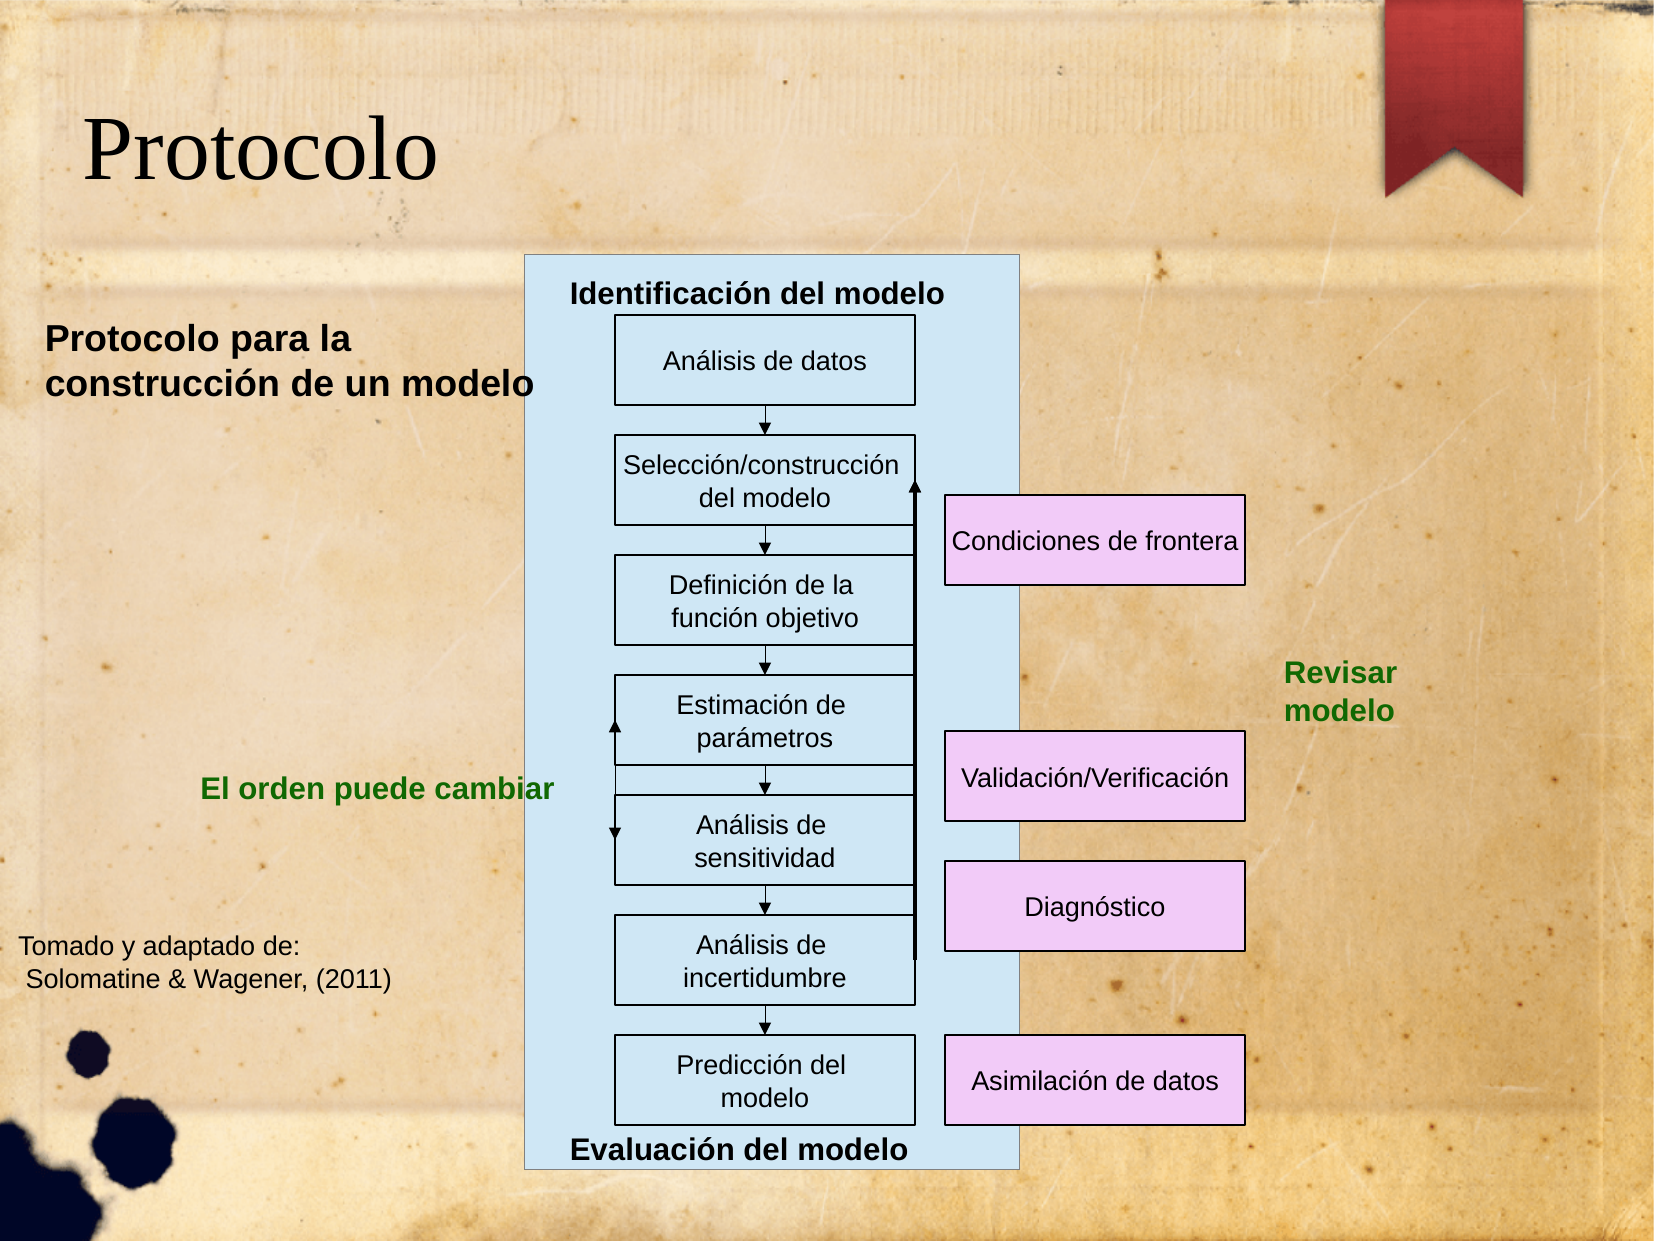

Protocolo

Identificación del modelo
Protocolo para la
construcción de un modelo
Análisis de datos
Selección/construcción
del modelo
Condiciones de frontera
Definición de la
función objetivo
Revisar
modelo
Estimación de
parámetros
Validación/Verificación
El orden puede cambiar
Análisis de
sensitividad
Diagnóstico
Análisis de
incertidumbre
Tomado y adaptado de:
 Solomatine & Wagener, (2011)
Predicción del
modelo
Asimilación de datos
Evaluación del modelo